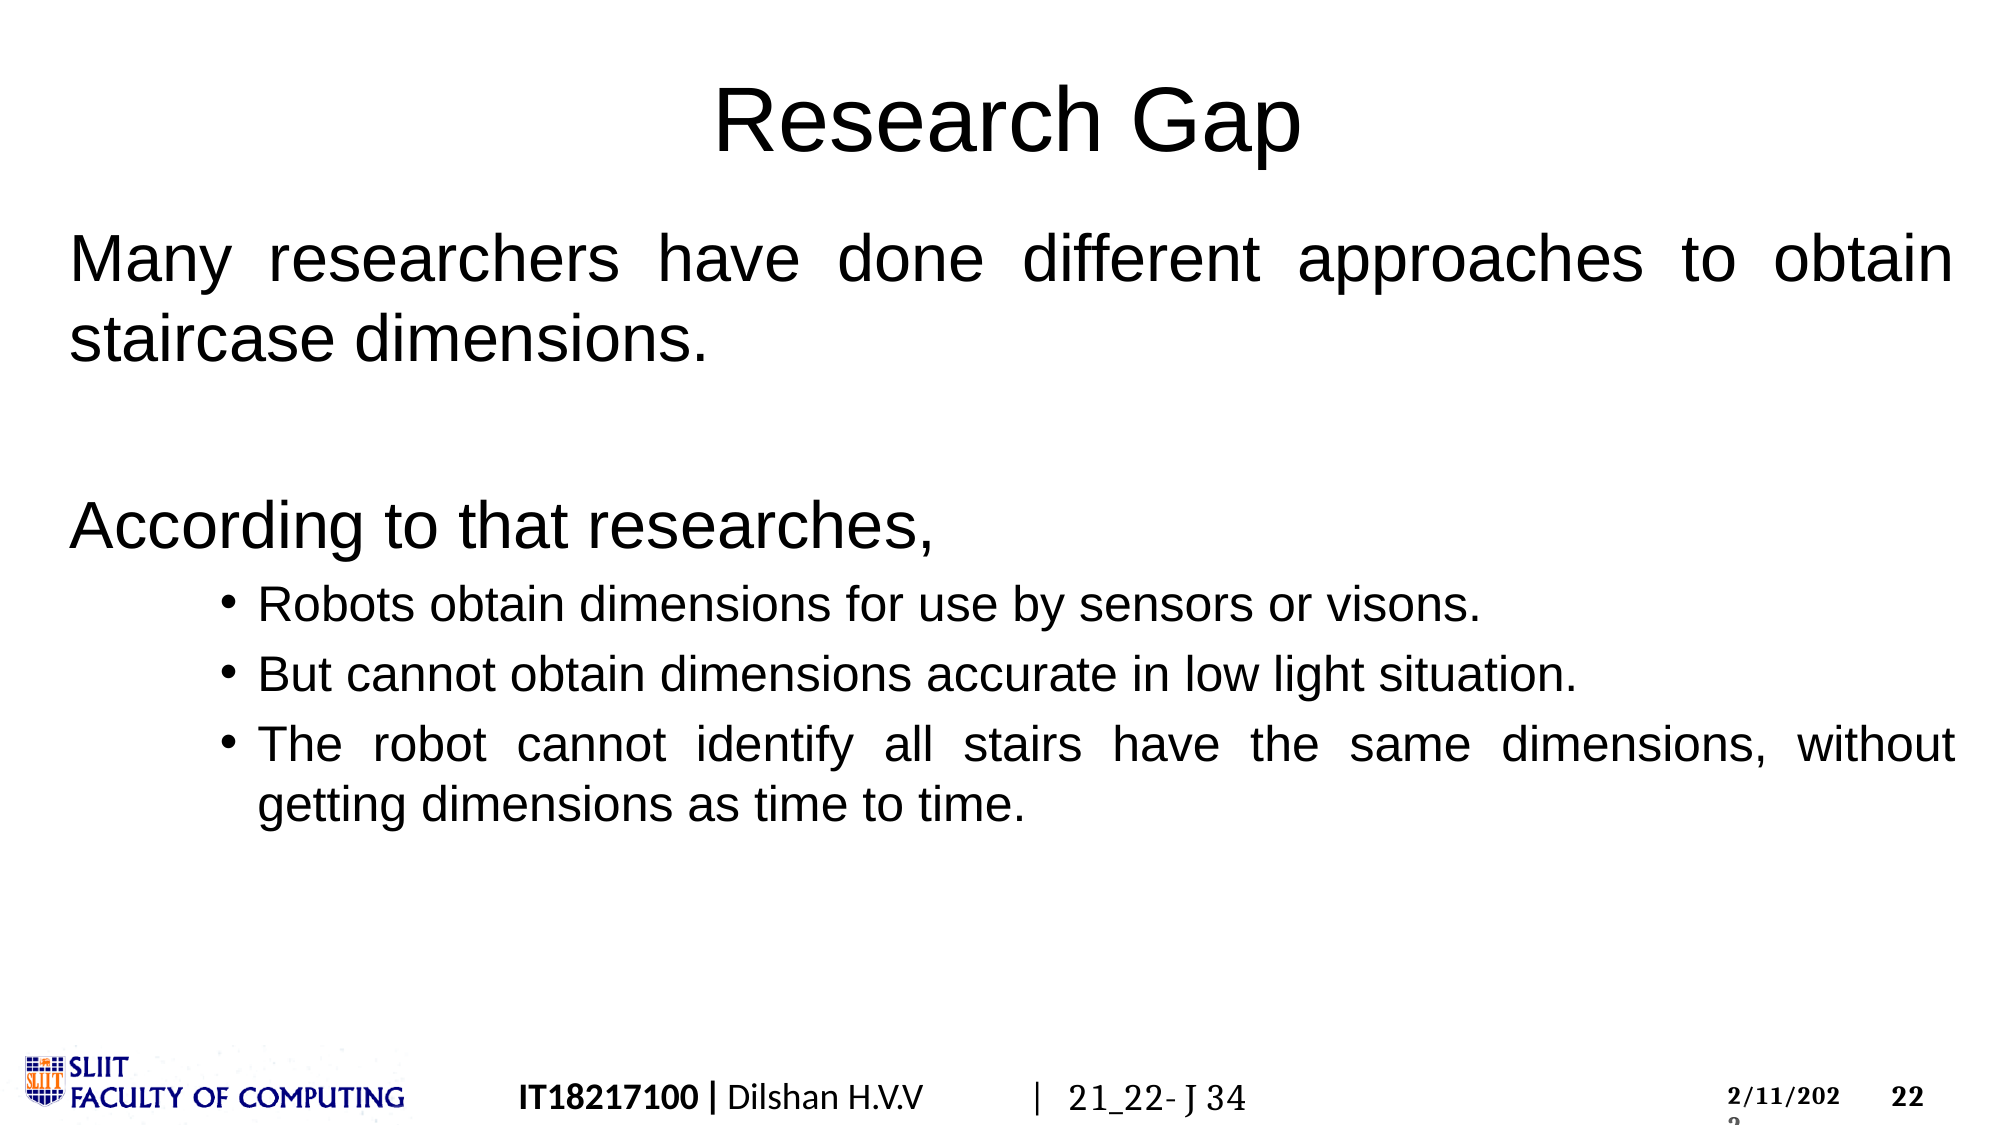

# Research Gap
Many researchers have done different approaches to obtain staircase dimensions.

According to that researches,
Robots obtain dimensions for use by sensors or visons.
But cannot obtain dimensions accurate in low light situation.
The robot cannot identify all stairs have the same dimensions, without getting dimensions as time to time.

IT18217100 | Dilshan H.V.V